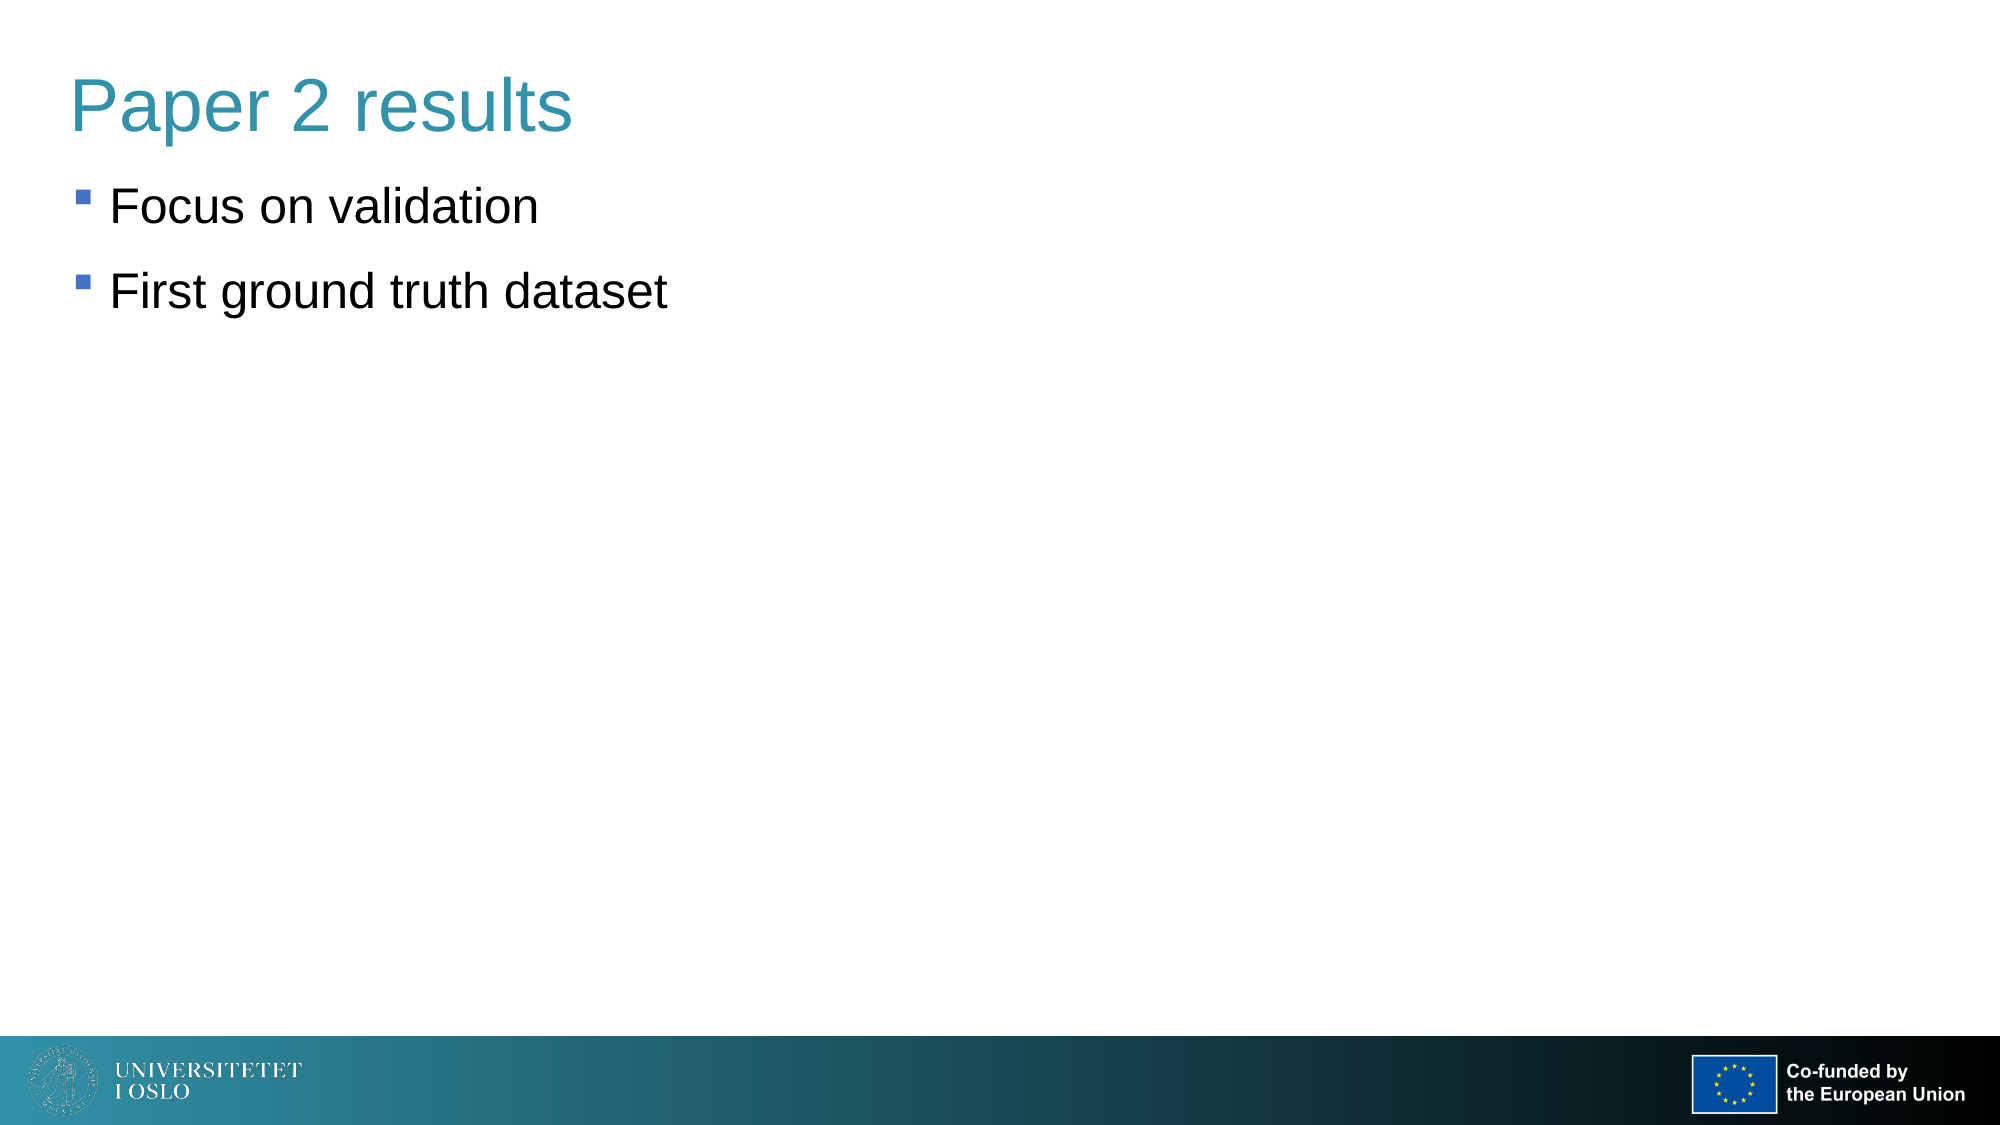

# Paper 2 results
Focus on validation
First ground truth dataset